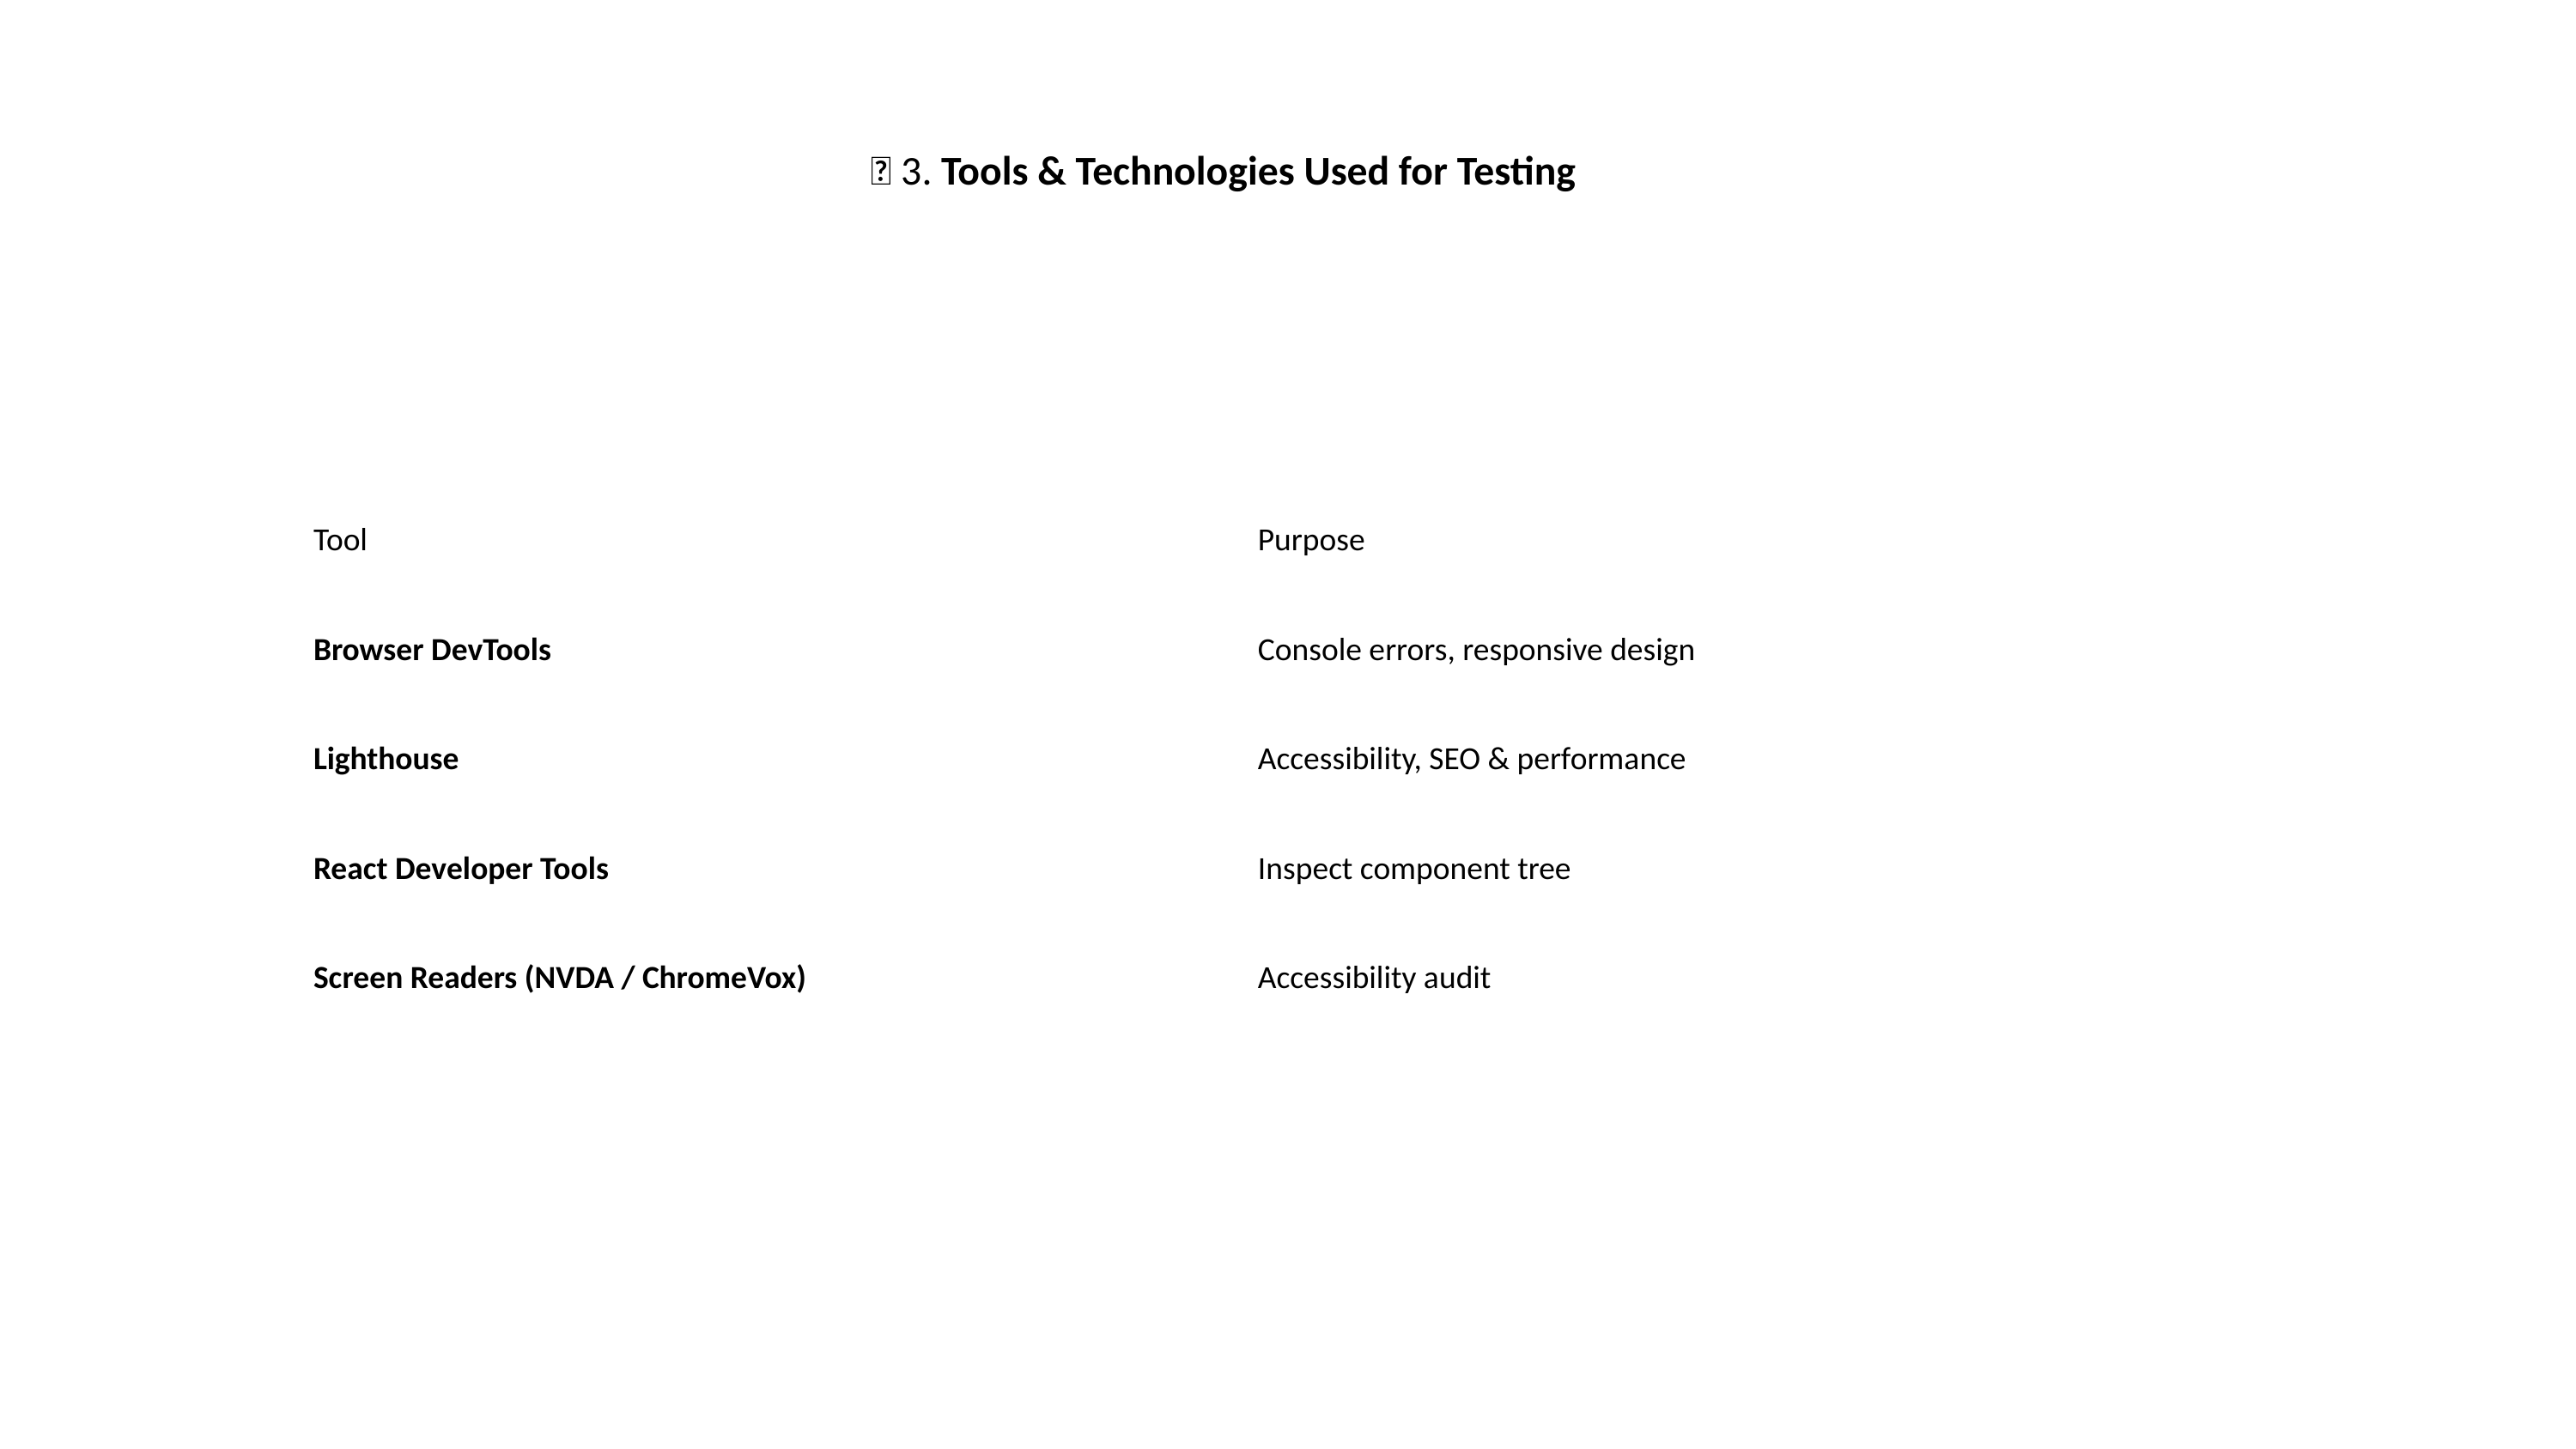

# 🧰 3. Tools & Technologies Used for Testing
| Tool | Purpose |
| --- | --- |
| Browser DevTools | Console errors, responsive design |
| Lighthouse | Accessibility, SEO & performance |
| React Developer Tools | Inspect component tree |
| Screen Readers (NVDA / ChromeVox) | Accessibility audit |